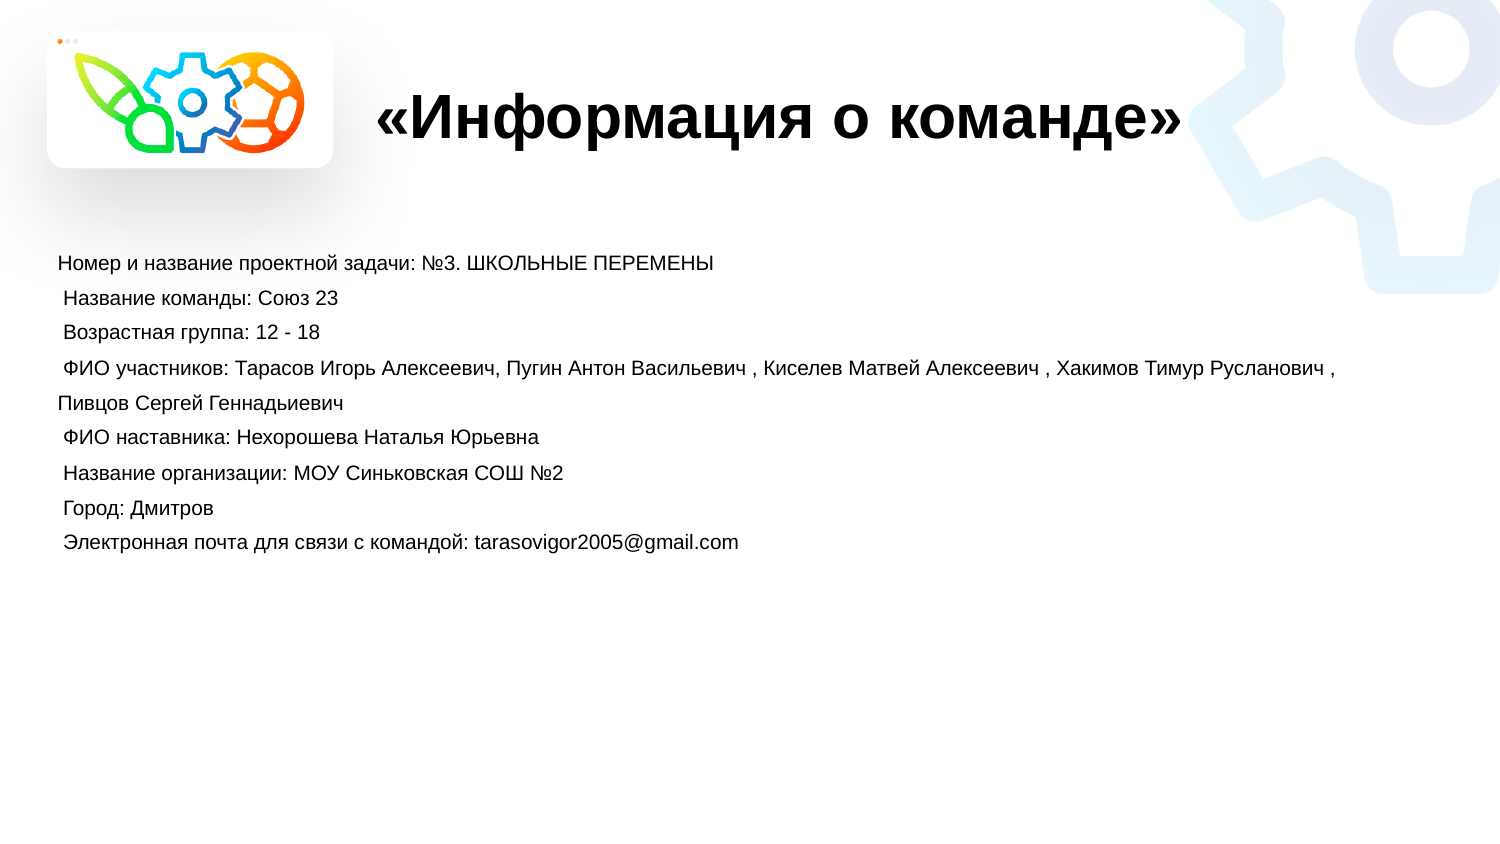

«Информация о команде»
Номер и название проектной задачи: №3. ШКОЛЬНЫЕ ПЕРЕМЕНЫ
 Название команды: Союз 23
 Возрастная группа: 12 - 18
 ФИО участников: Тарасов Игорь Алексеевич, Пугин Антон Васильевич , Киселев Матвей Алексеевич , Хакимов Тимур Русланович , Пивцов Сергей Геннадьиевич
 ФИО наставника: Нехорошева Наталья Юрьевна
 Название организации: МОУ Синьковская СОШ №2
 Город: Дмитров
 Электронная почта для связи с командой: tarasovigor2005@gmail.com